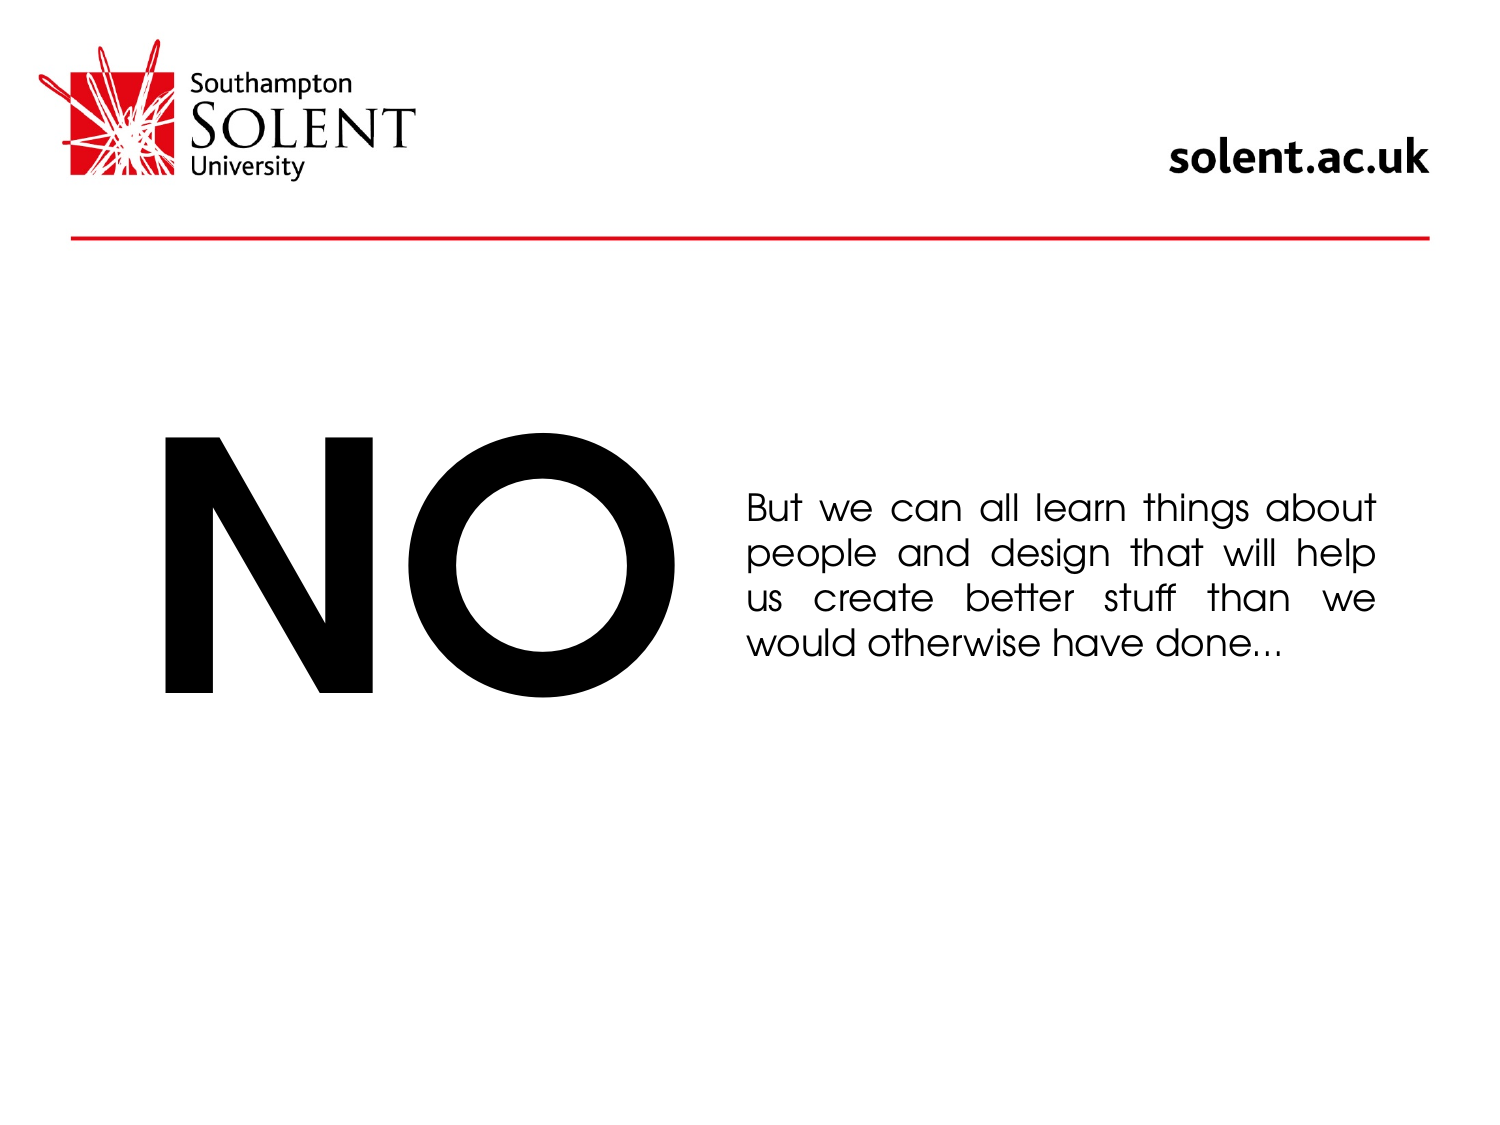

NO
But we can all learn things about people and design that will help us create better stuff than we would otherwise have done…